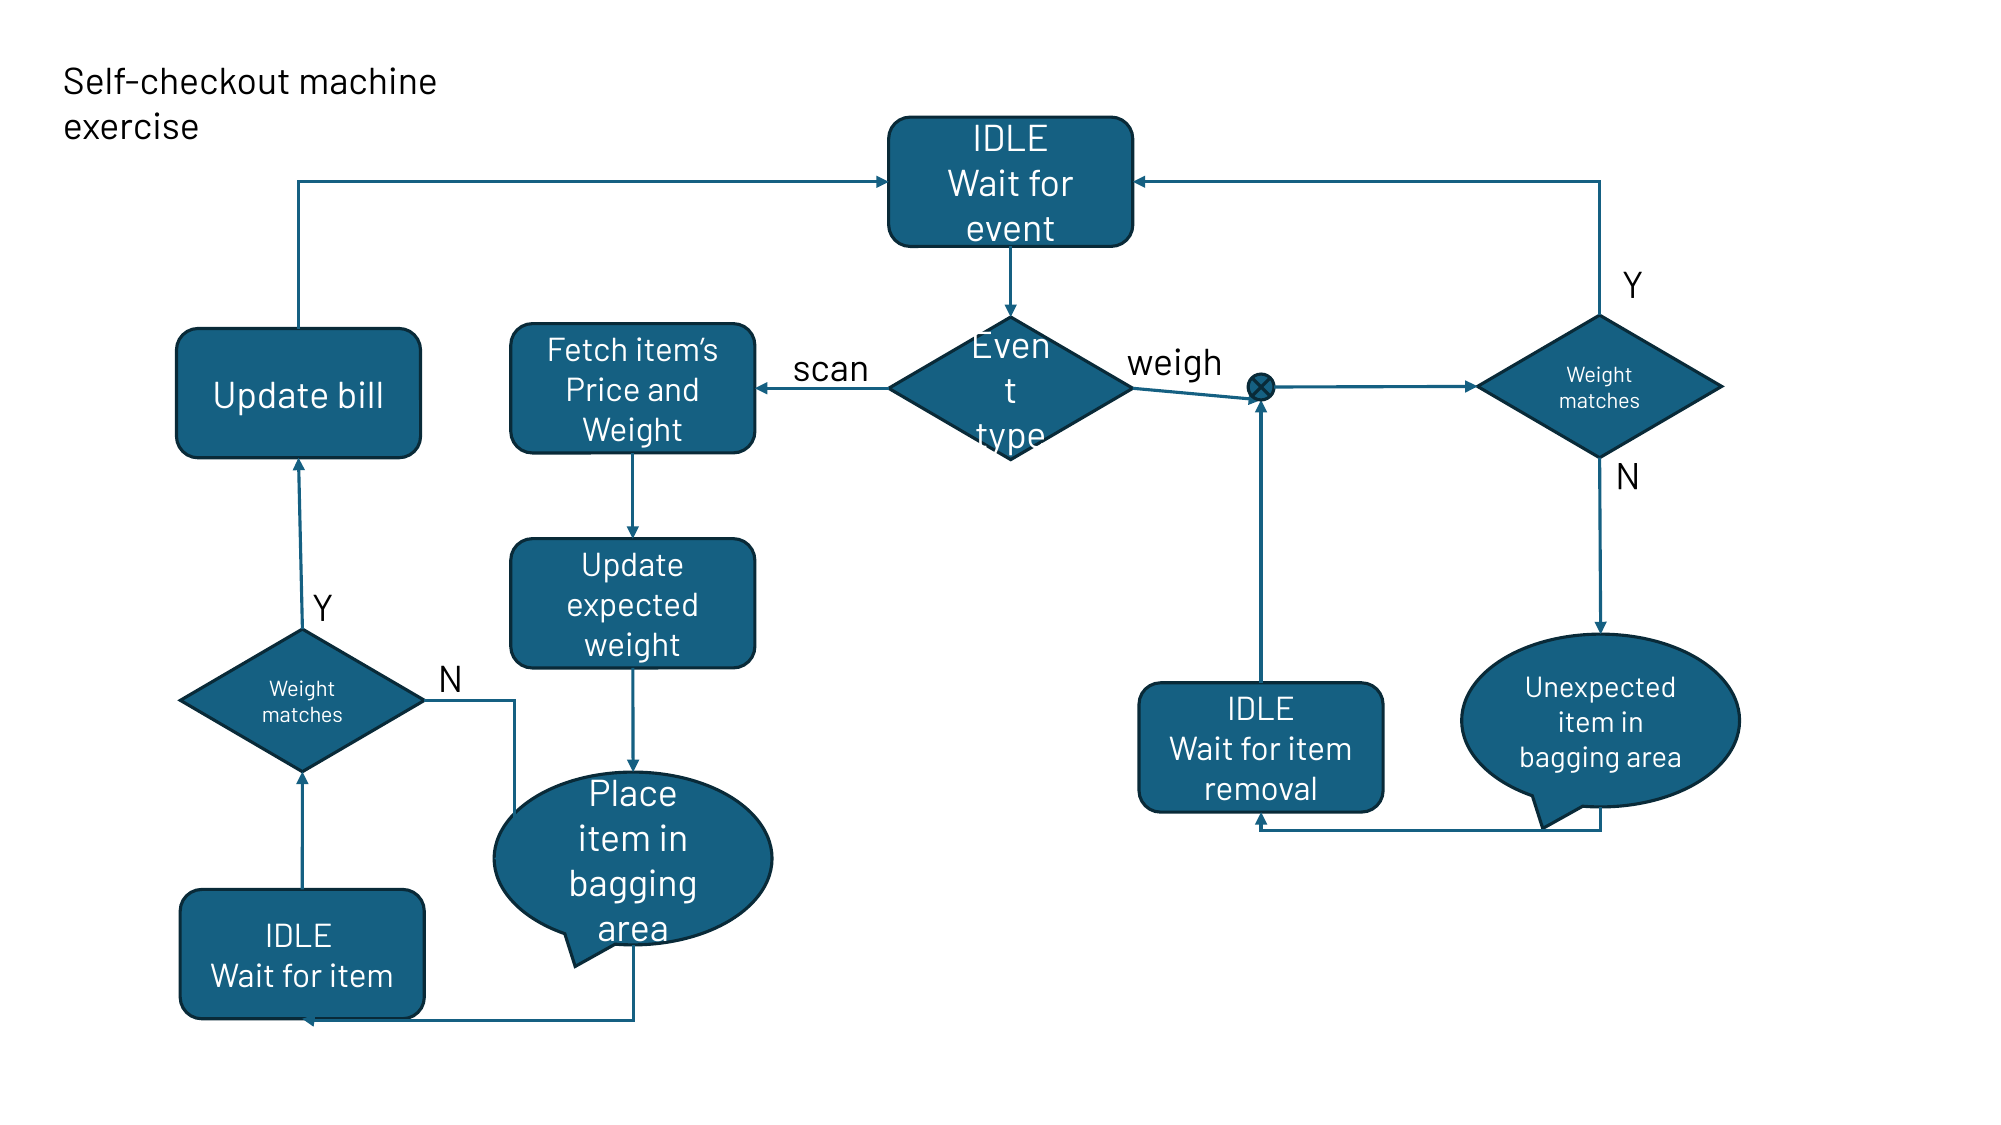

Self-checkout machine exercise
IDLE
Wait for event
Y
Weight matches
Event type
Fetch item’s
Price and Weight
Update bill
weigh
scan

N
Update expected weight
Y
Weight matches
Unexpected item in bagging area
N
IDLE
Wait for item removal
Place item in bagging area
IDLE
Wait for item